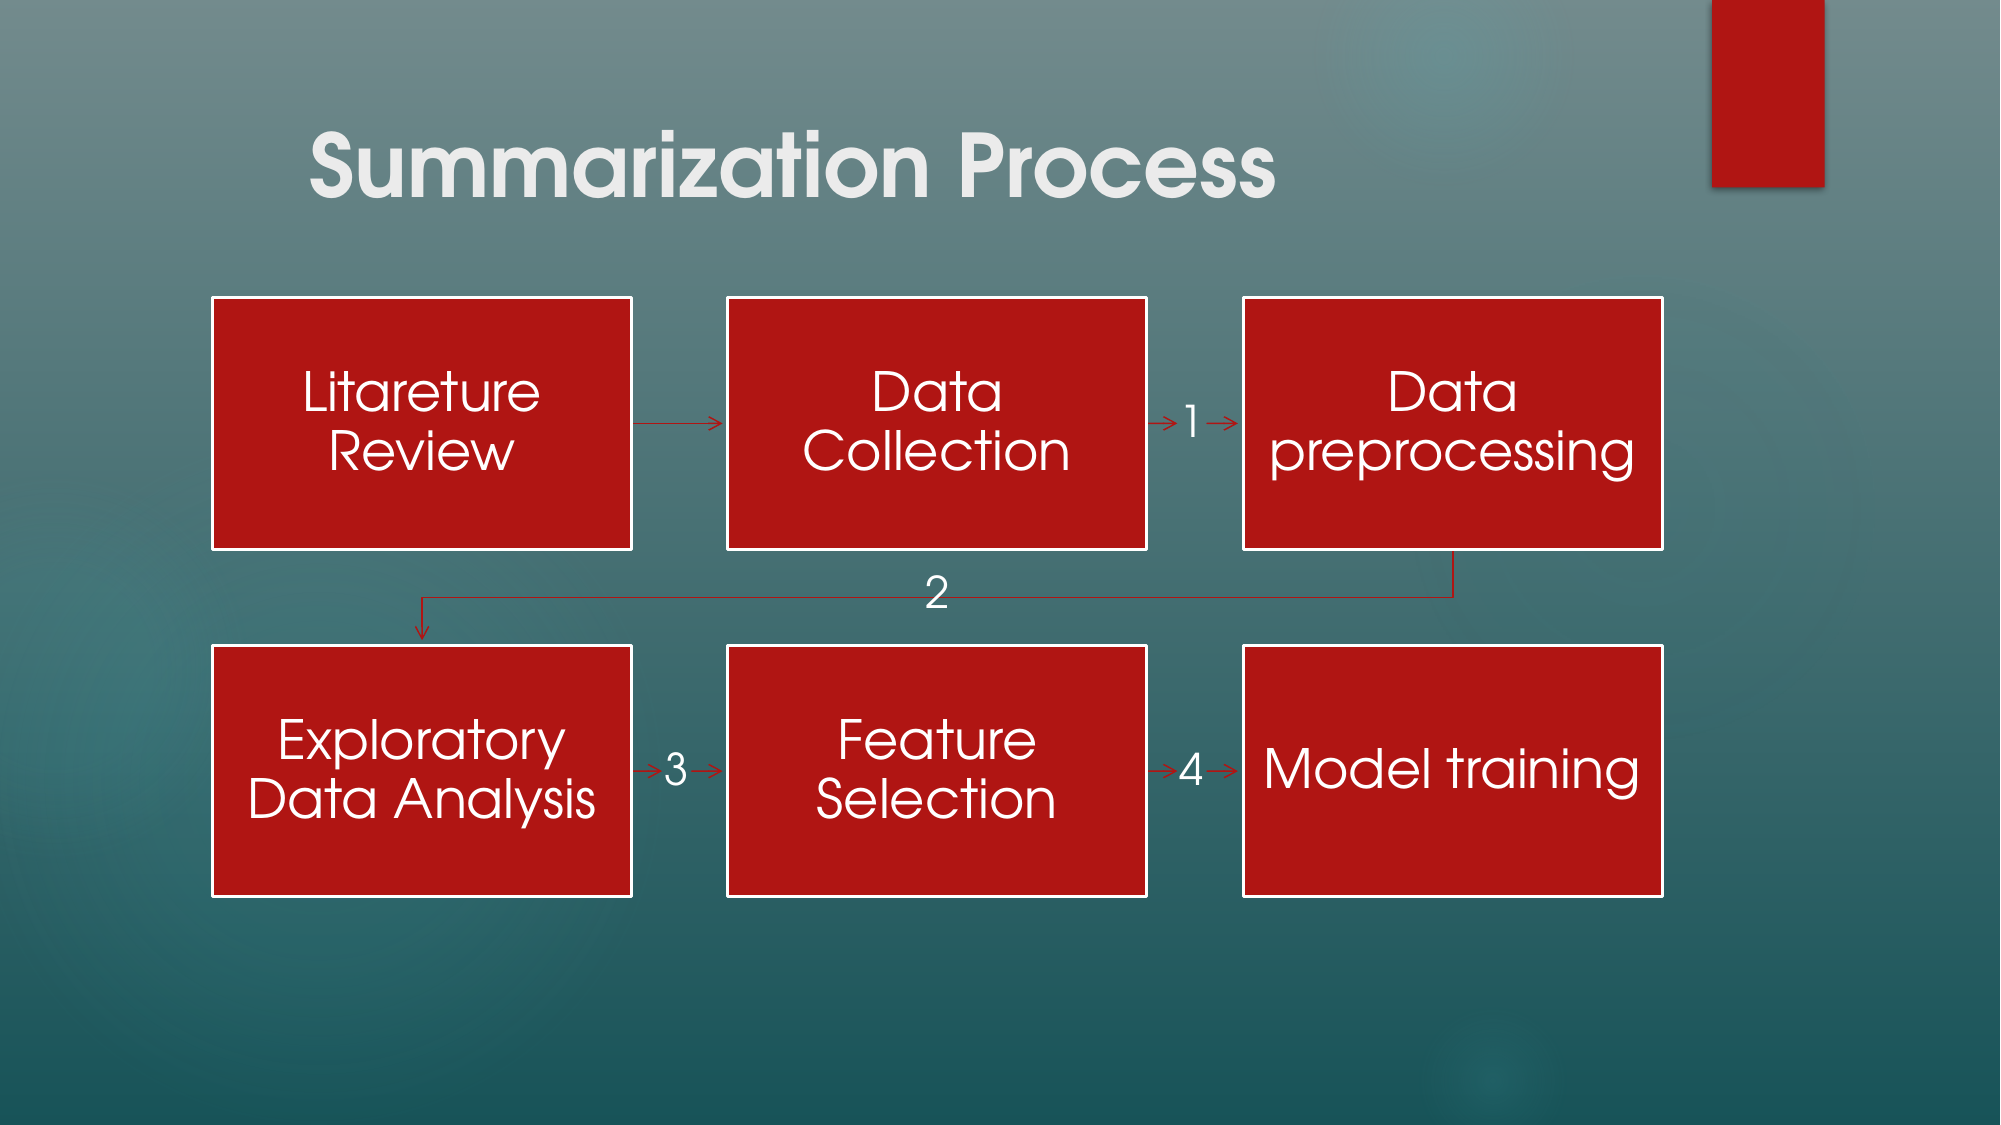

# Summarization Process

Litareture Review
1
Data Collection
2
Data preprocessing
3
Exploratory Data Analysis
4
Feature Selection
Model training